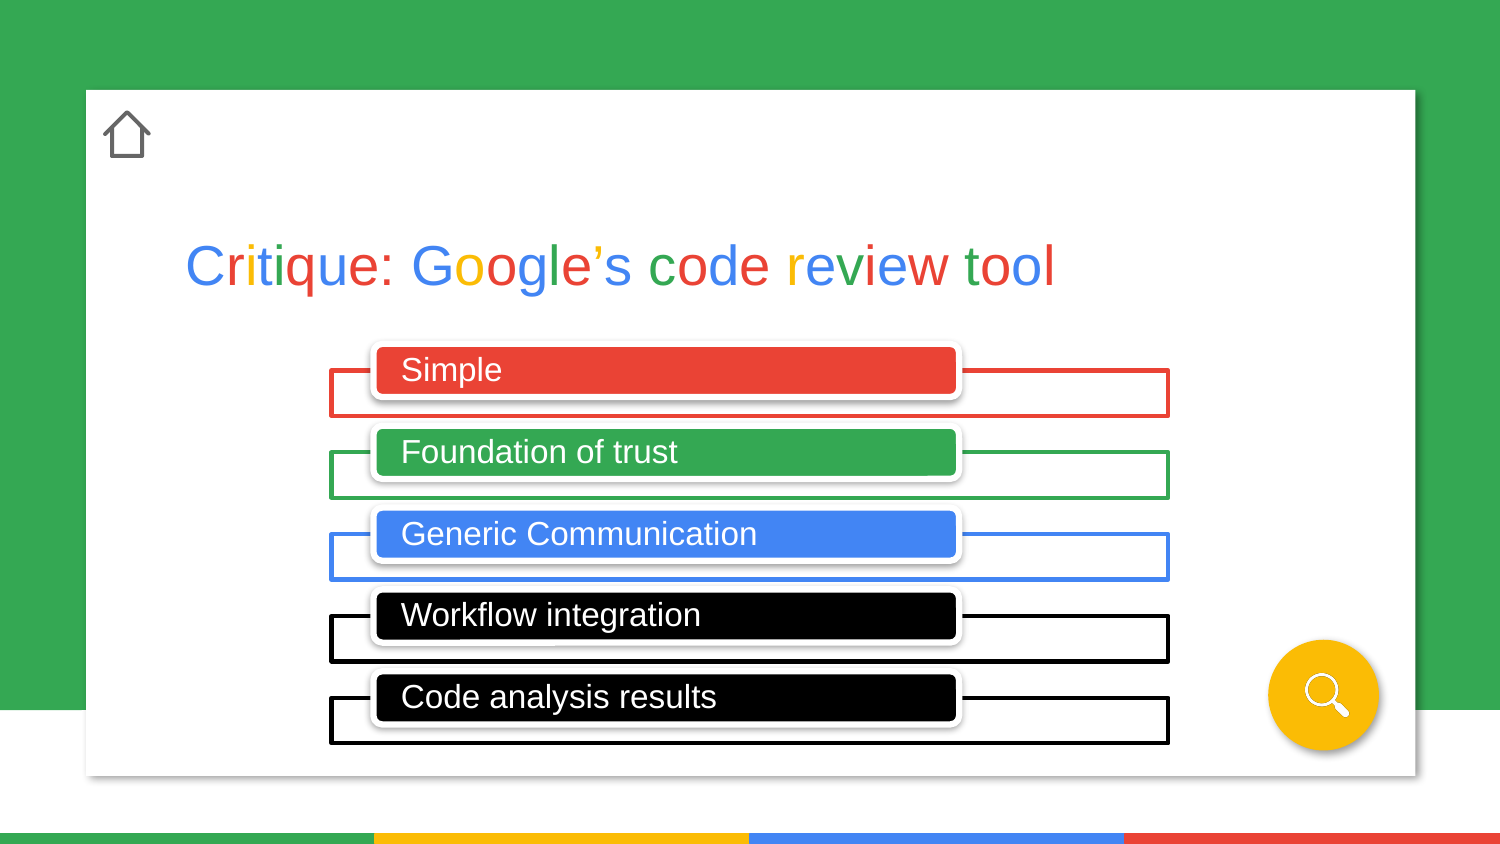

Critique: Google’s code review tool
Simple
Foundation of trust
Generic Communication
Workflow integration
Code analysis results